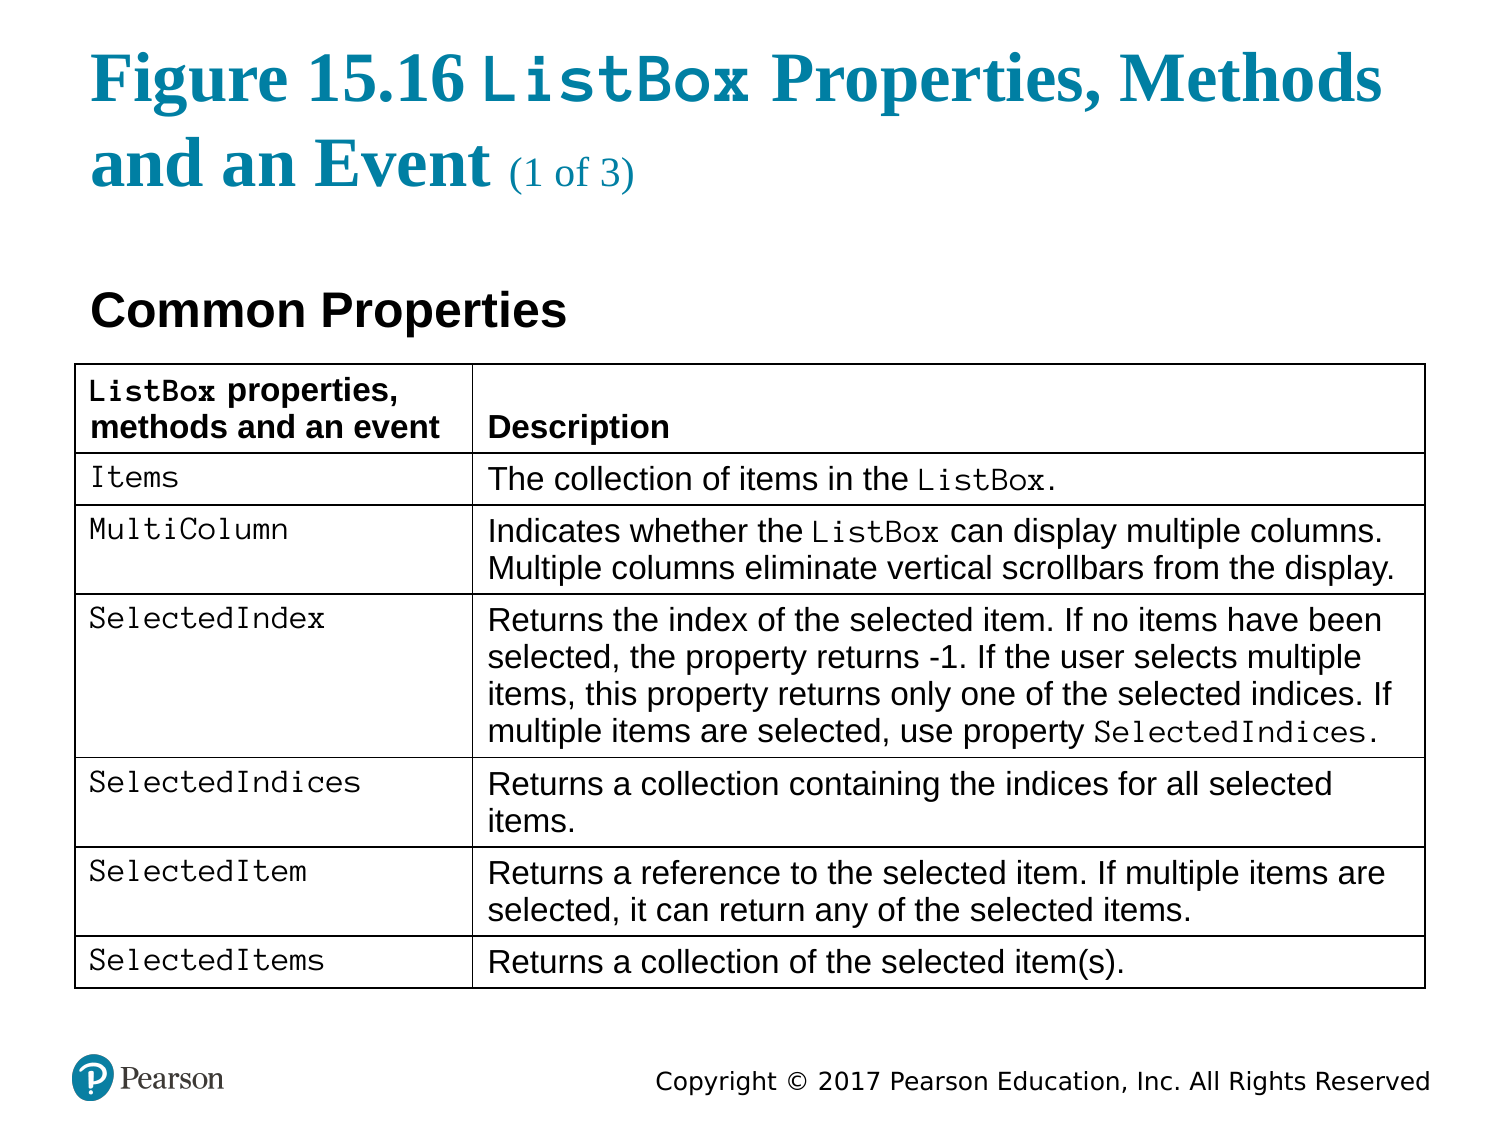

# Figure 15.16 ListBox Properties, Methods and an Event (1 of 3)
Common Properties
| ListBox properties, methods and an event | Description |
| --- | --- |
| Items | The collection of items in the ListBox. |
| MultiColumn | Indicates whether the ListBox can display multiple columns. Multiple columns eliminate vertical scrollbars from the display. |
| SelectedIndex | Returns the index of the selected item. If no items have been selected, the property returns -1. If the user selects multiple items, this property returns only one of the selected indices. If multiple items are selected, use property SelectedIndices. |
| SelectedIndices | Returns a collection containing the indices for all selected items. |
| SelectedItem | Returns a reference to the selected item. If multiple items are selected, it can return any of the selected items. |
| SelectedItems | Returns a collection of the selected item(s). |